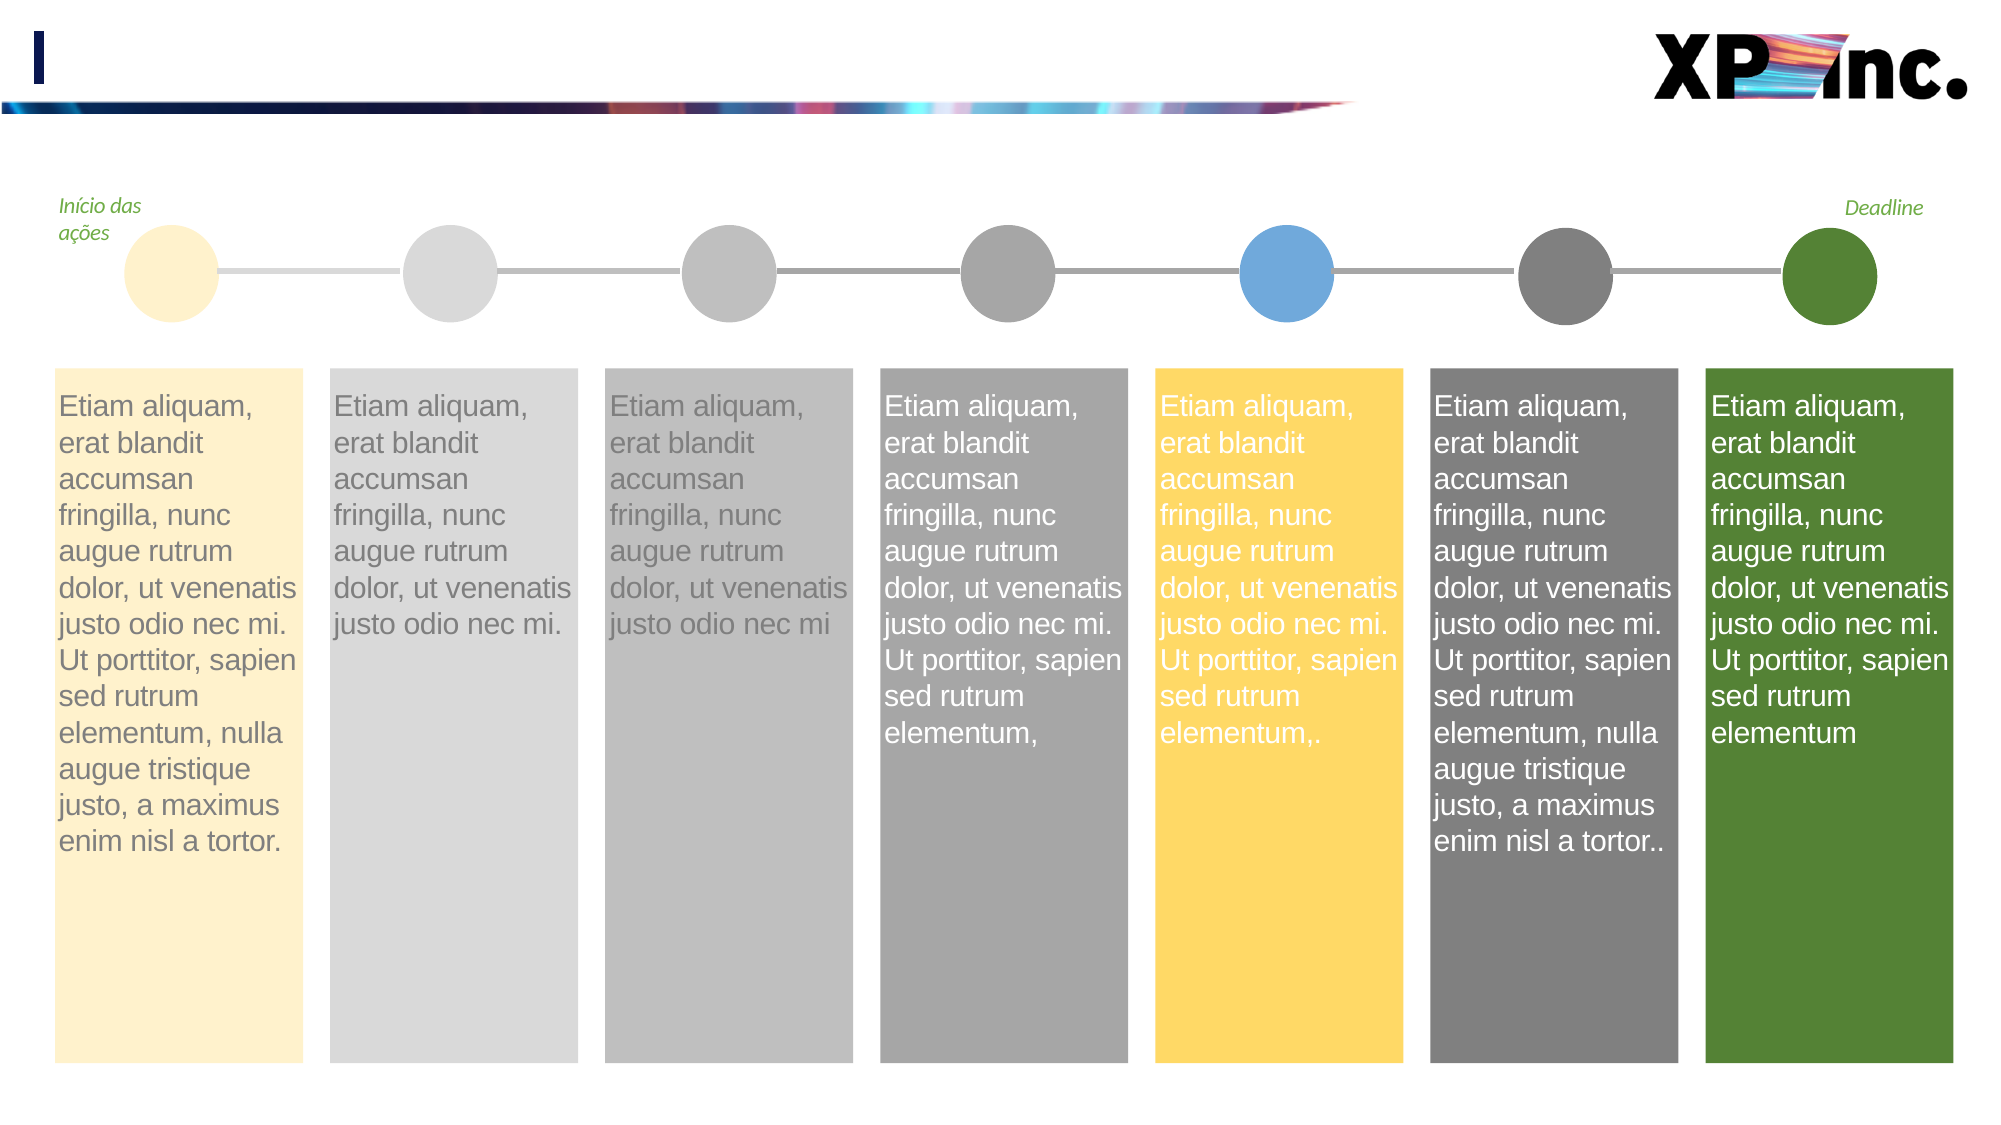

#

Início das ações

Deadline

Etiam aliquam, erat blandit accumsan fringilla, nunc augue rutrum dolor, ut venenatis justo odio nec mi. Ut porttitor, sapien sed rutrum elementum, nulla augue tristique justo, a maximus enim nisl a tortor.
Etiam aliquam, erat blandit accumsan fringilla, nunc augue rutrum dolor, ut venenatis justo odio nec mi.
Etiam aliquam, erat blandit accumsan fringilla, nunc augue rutrum dolor, ut venenatis justo odio nec mi
Etiam aliquam, erat blandit accumsan fringilla, nunc augue rutrum dolor, ut venenatis justo odio nec mi. Ut porttitor, sapien sed rutrum elementum,
Etiam aliquam, erat blandit accumsan fringilla, nunc augue rutrum dolor, ut venenatis justo odio nec mi. Ut porttitor, sapien sed rutrum elementum,.
Etiam aliquam, erat blandit accumsan fringilla, nunc augue rutrum dolor, ut venenatis justo odio nec mi. Ut porttitor, sapien sed rutrum elementum, nulla augue tristique justo, a maximus enim nisl a tortor..
Etiam aliquam, erat blandit accumsan fringilla, nunc augue rutrum dolor, ut venenatis justo odio nec mi. Ut porttitor, sapien sed rutrum elementum